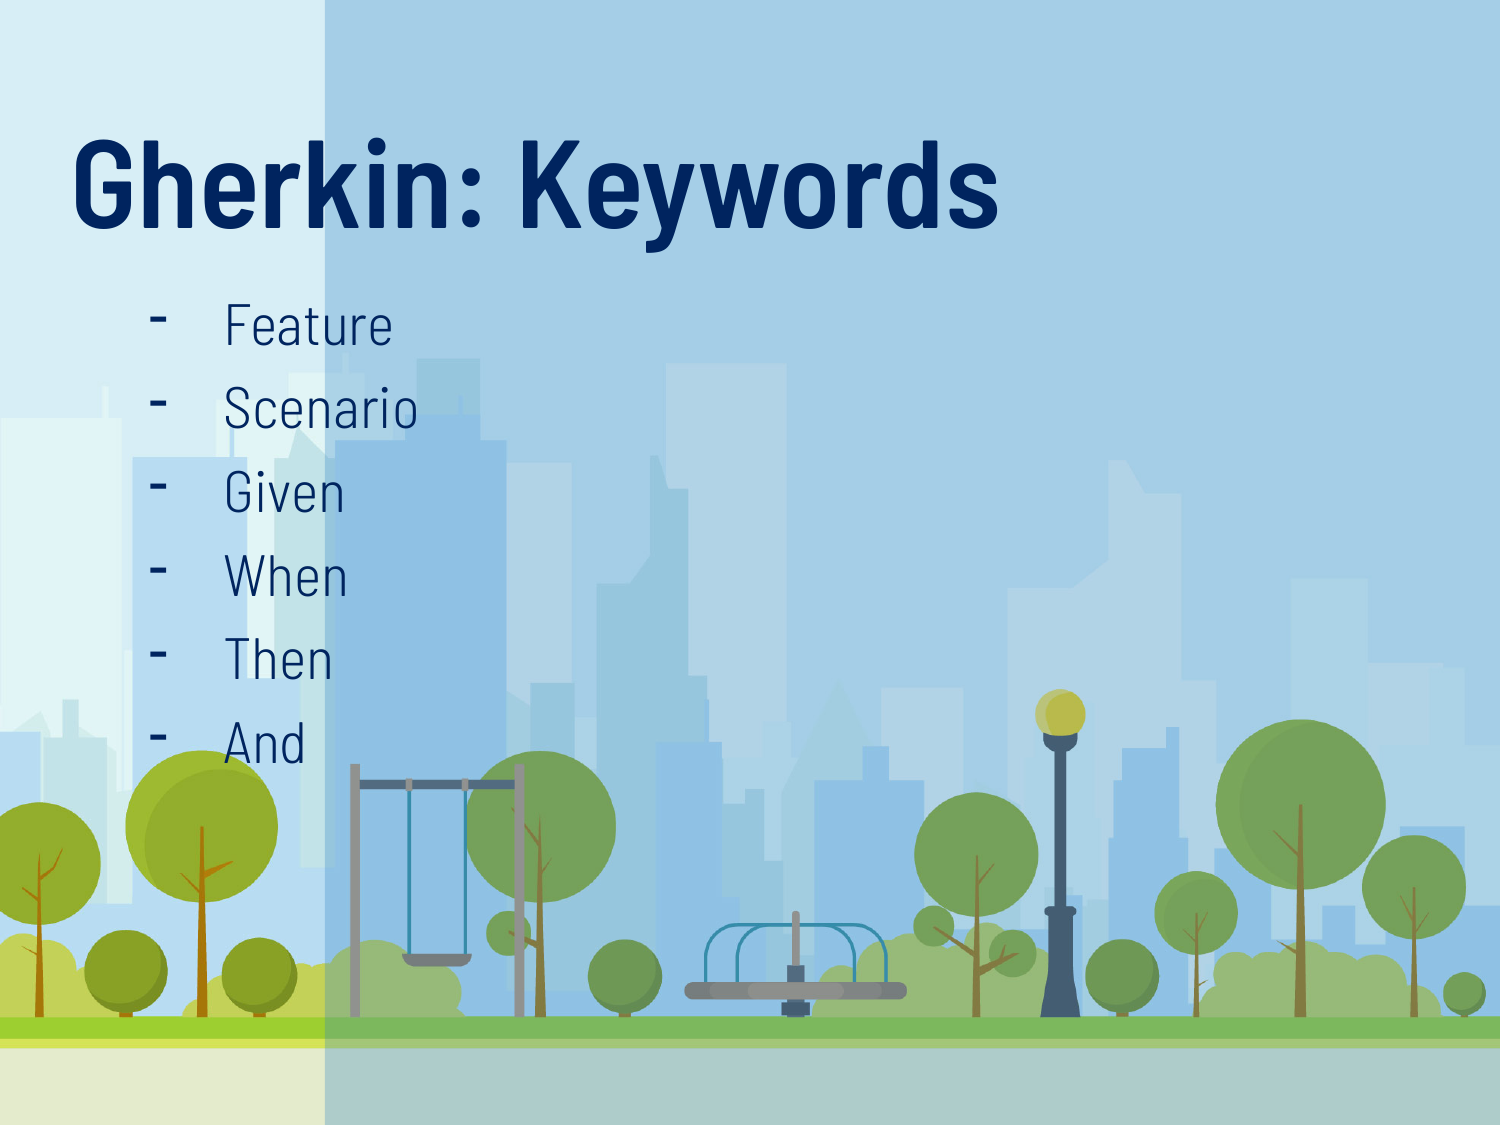

# Gherkin: Keywords
Feature
Scenario
Given
When
Then
And